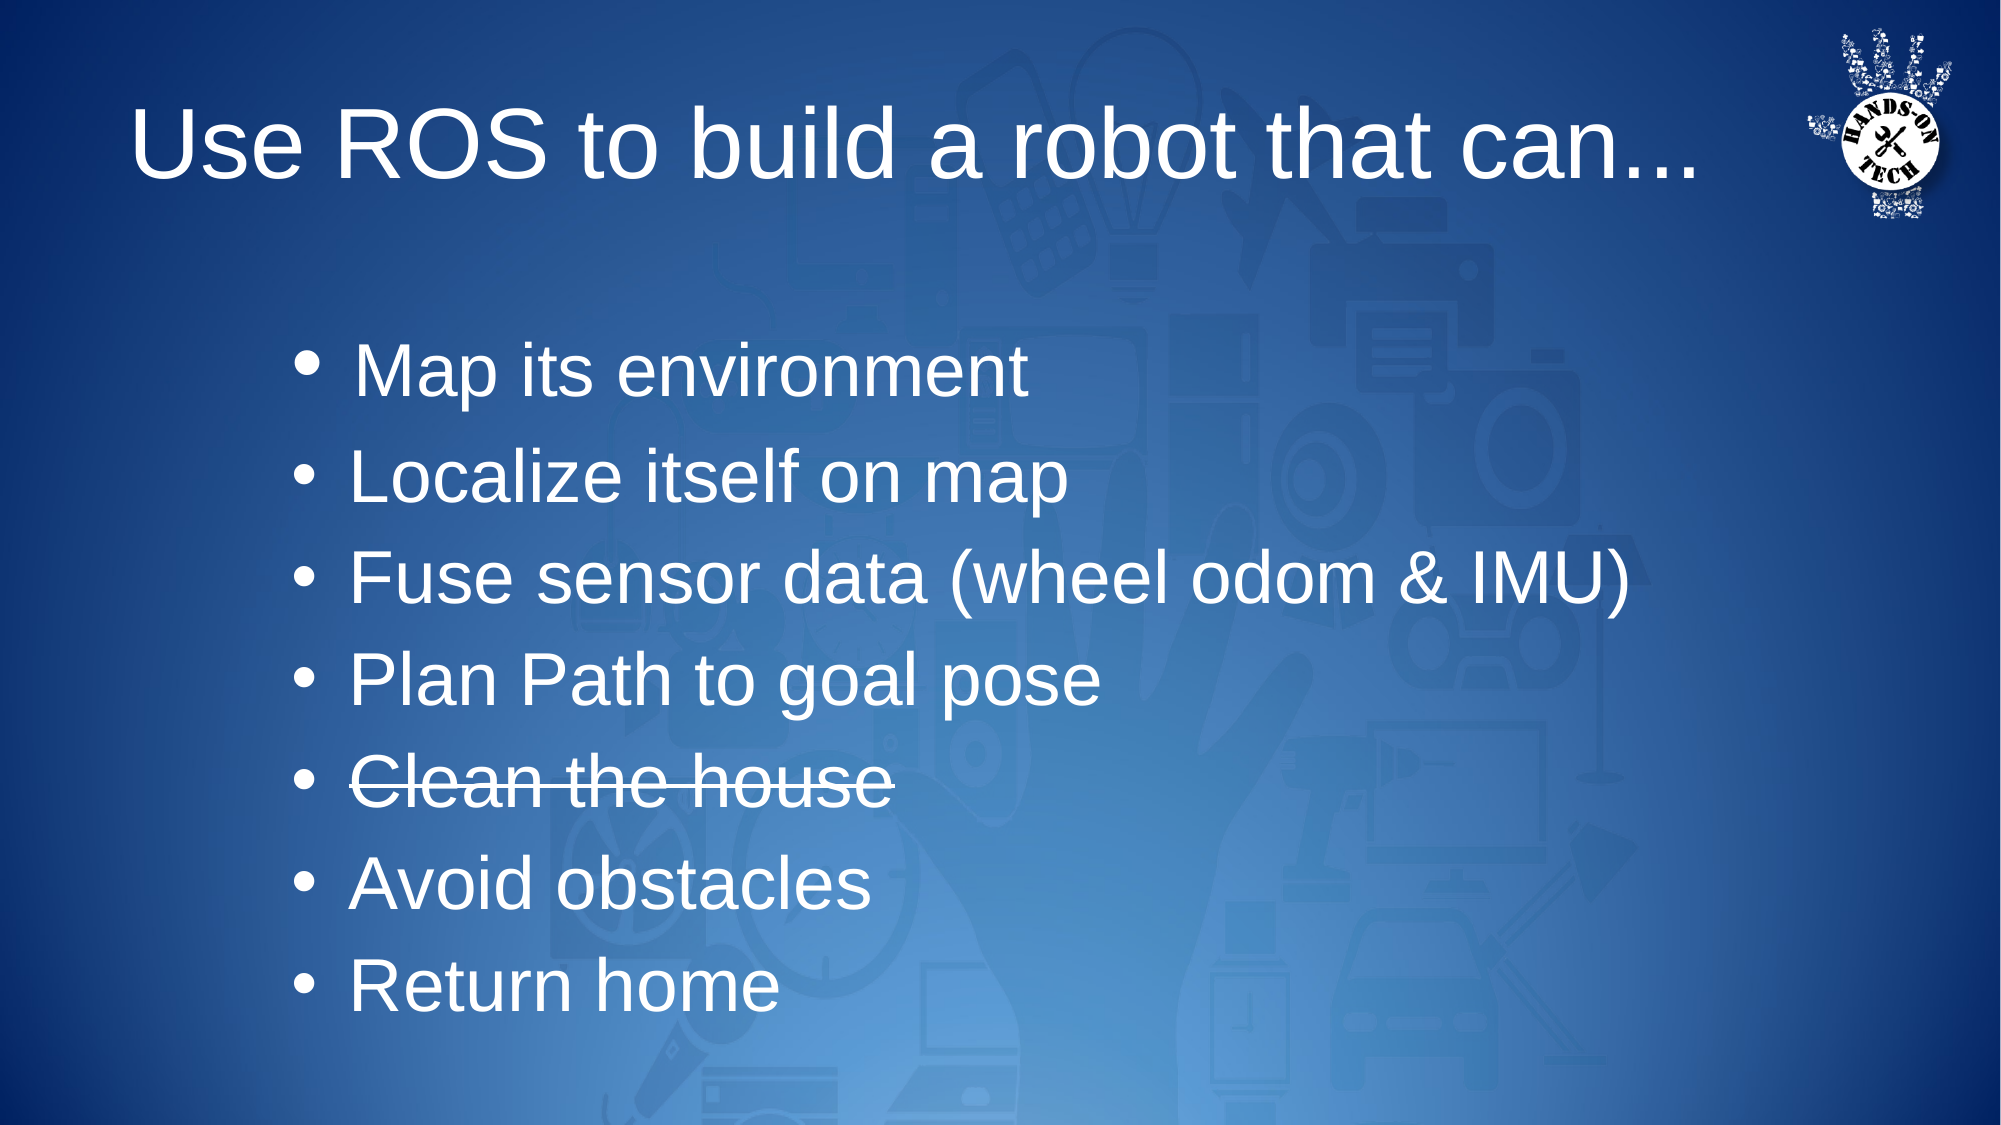

Use ROS to build a robot that can...
 Map its environment
 Localize itself on map
 Fuse sensor data (wheel odom & IMU)
 Plan Path to goal pose
 Clean the house
 Avoid obstacles
 Return home